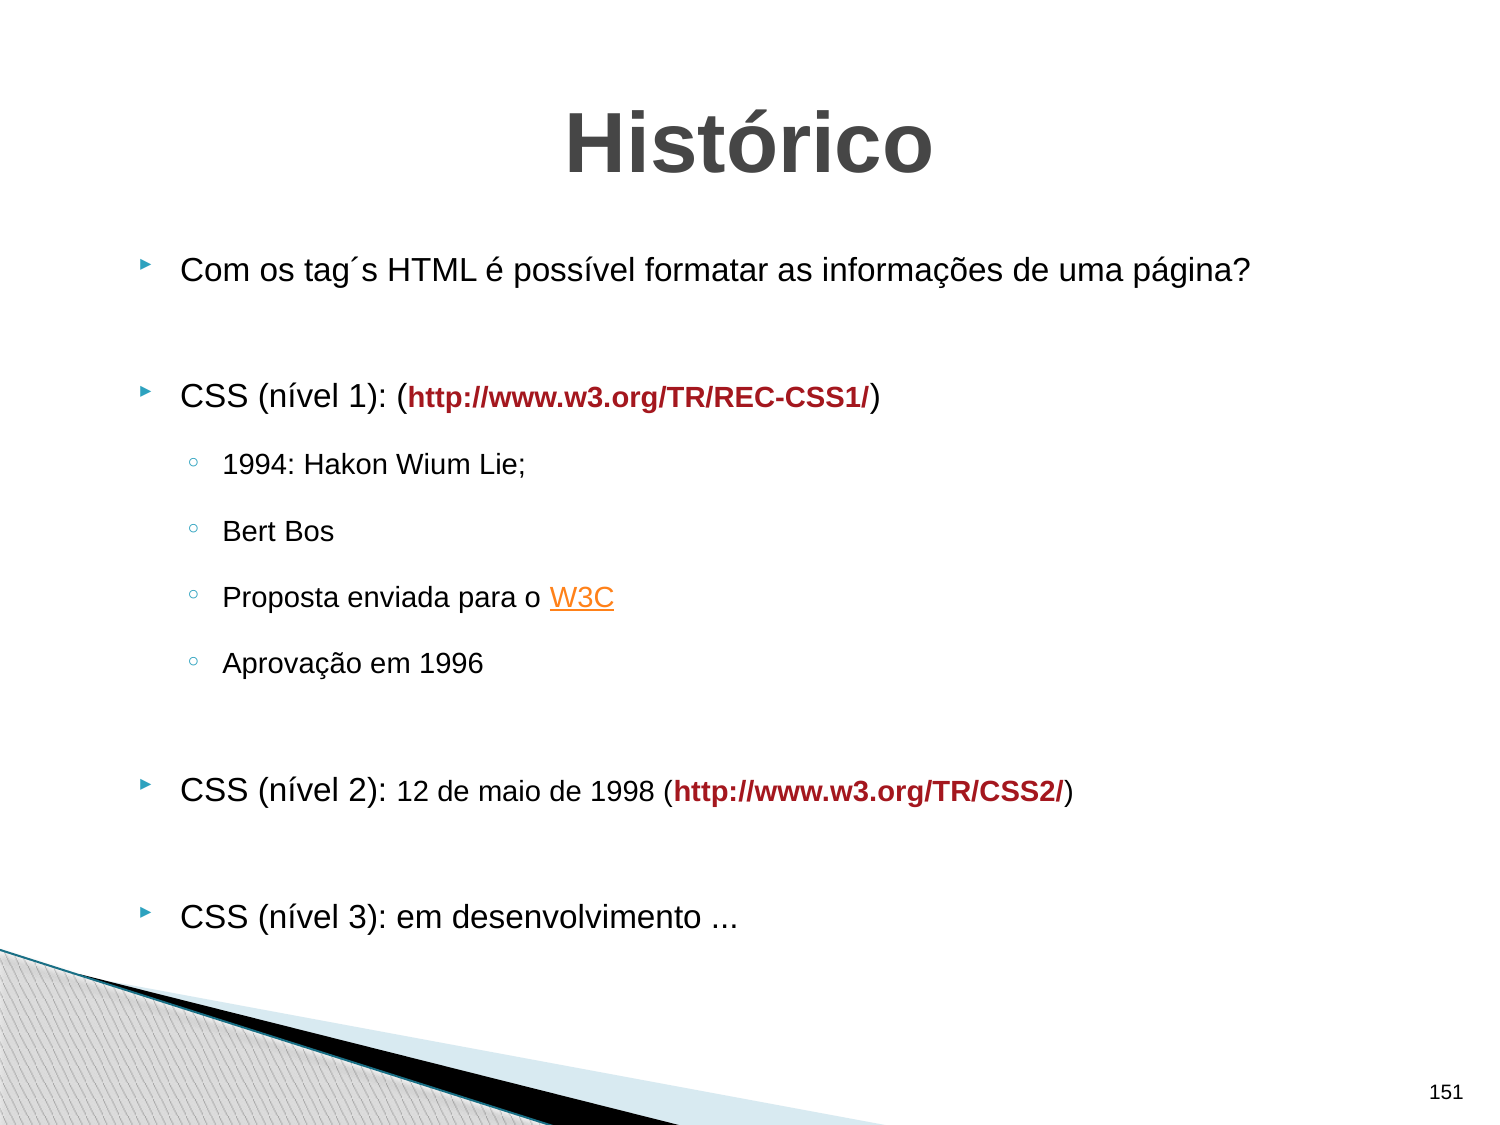

# Histórico
Com os tag´s HTML é possível formatar as informações de uma página?

CSS (nível 1): (http://www.w3.org/TR/REC-CSS1/)
1994: Hakon Wium Lie;
Bert Bos
Proposta enviada para o W3C
Aprovação em 1996

CSS (nível 2): 12 de maio de 1998 (http://www.w3.org/TR/CSS2/)

CSS (nível 3): em desenvolvimento ...
151